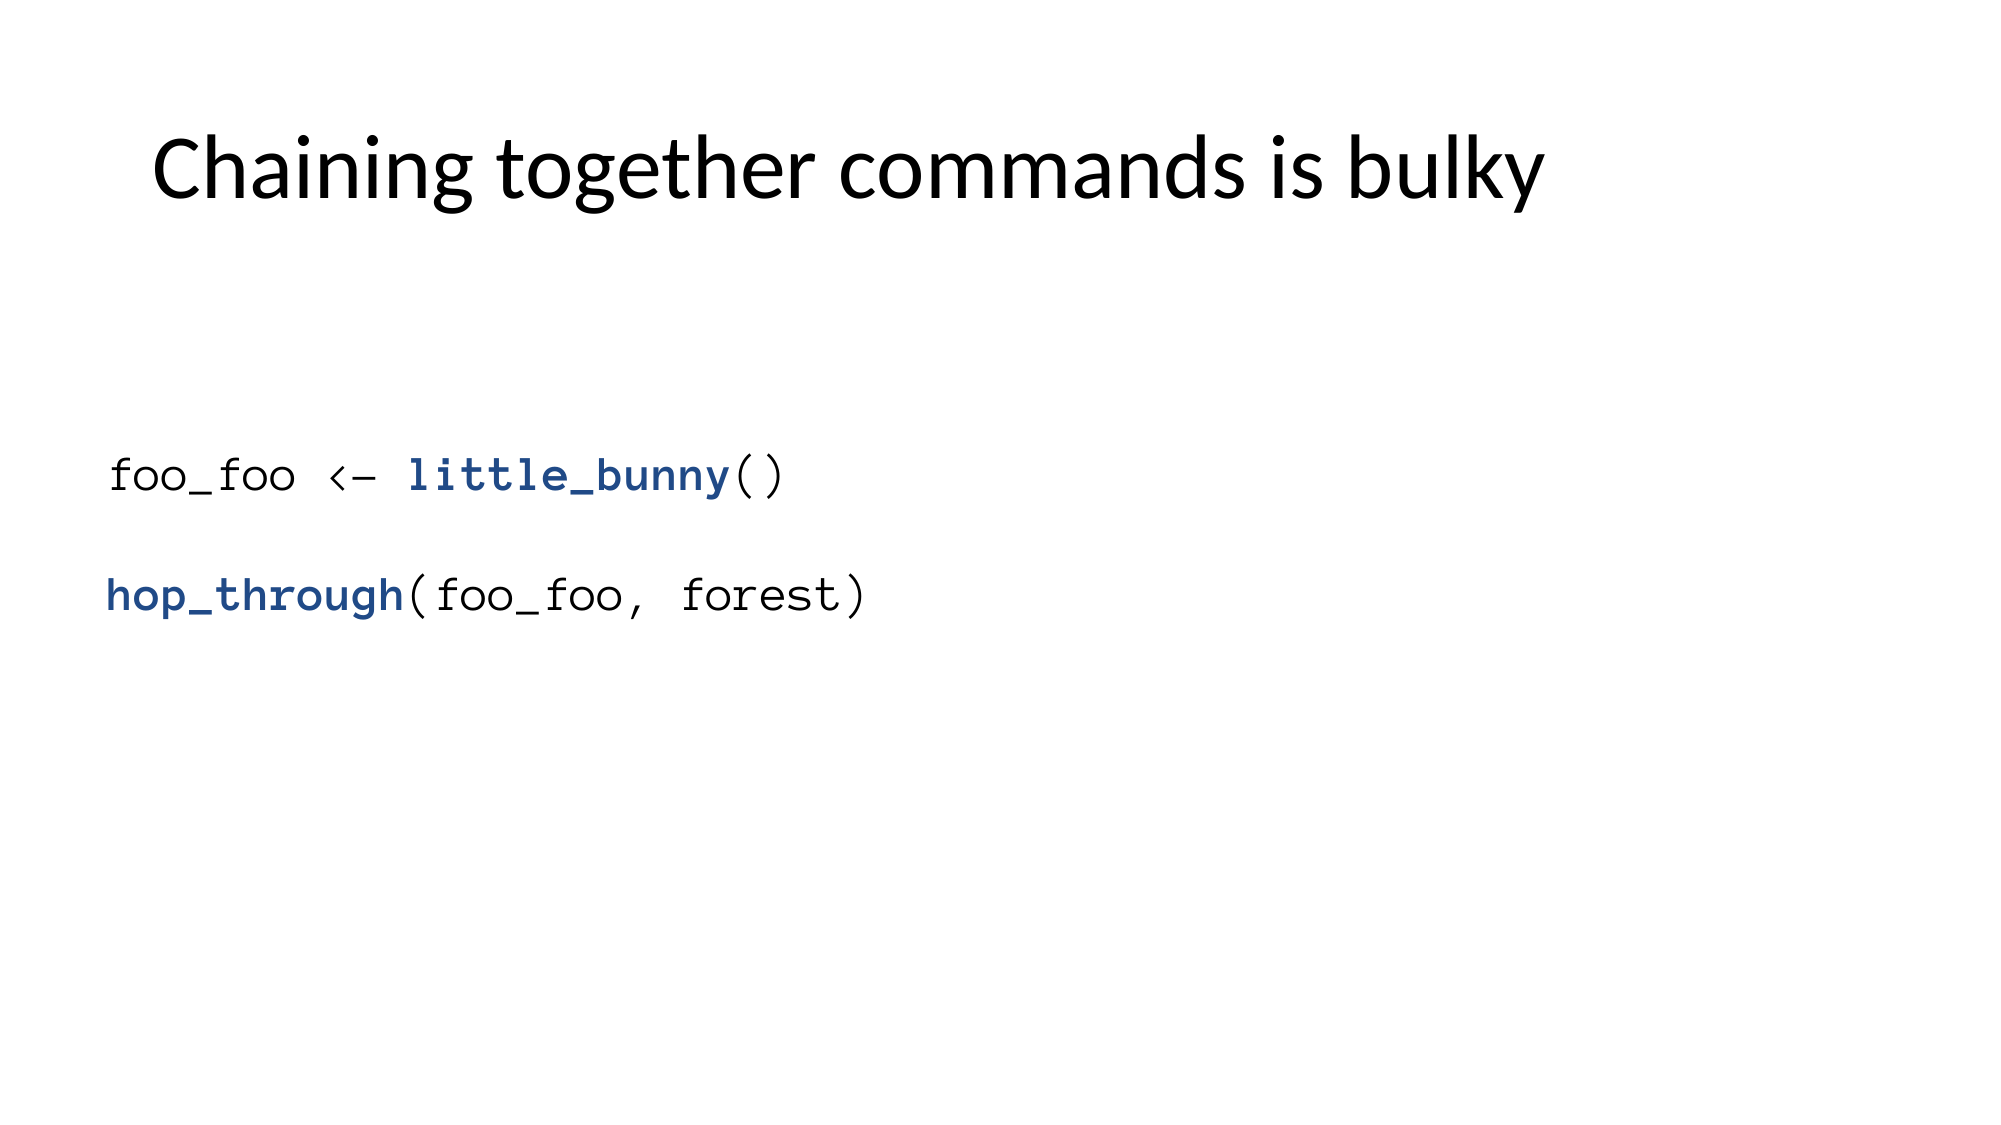

# Chaining together commands is bulky
foo_foo <- little_bunny()

hop_through(foo_foo, forest)